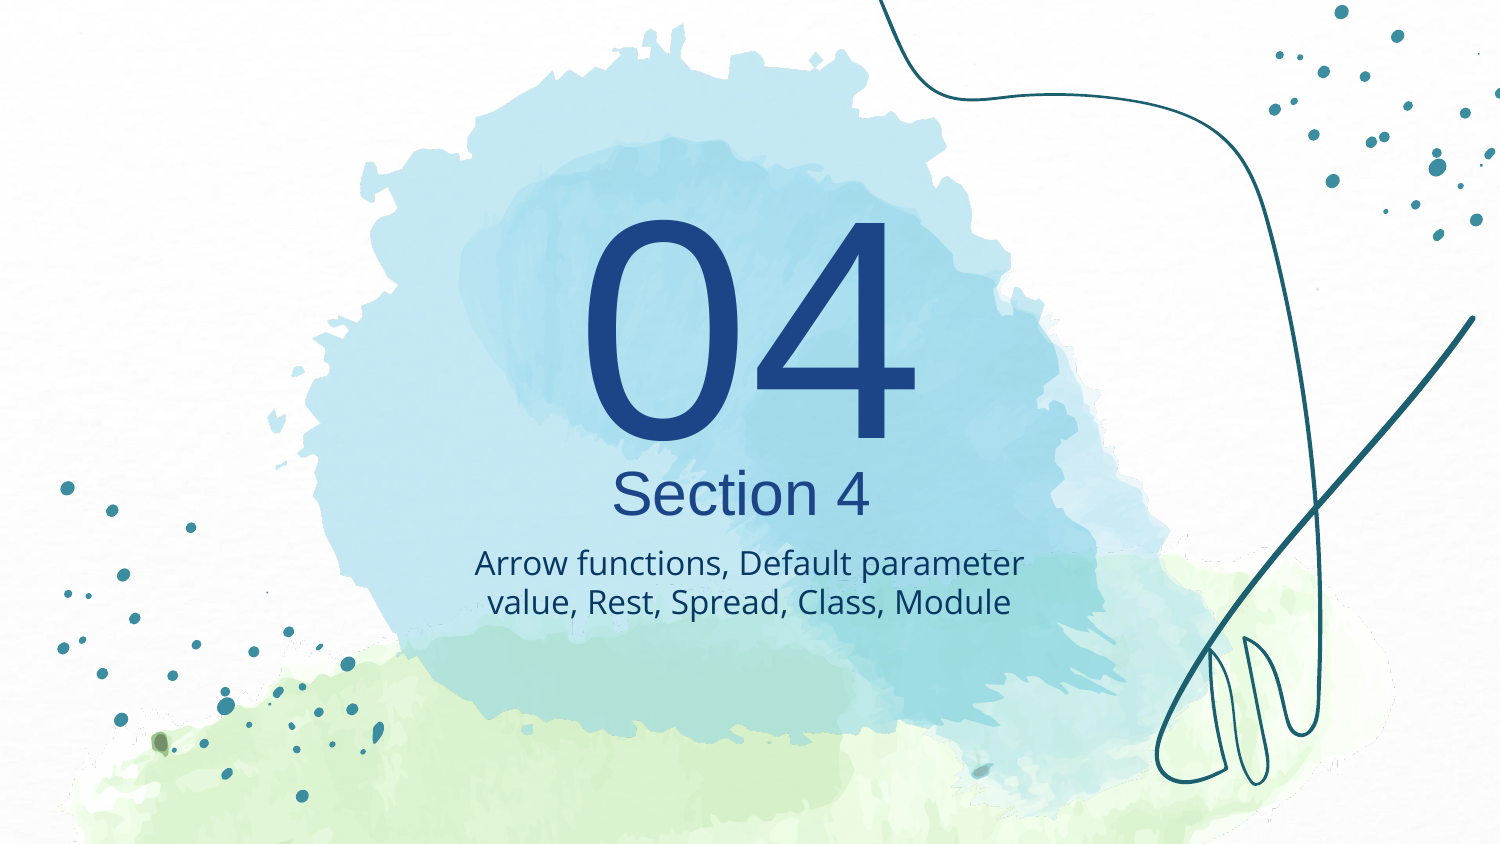

04
# Section 4
Arrow functions, Default parameter value, Rest, Spread, Class, Module